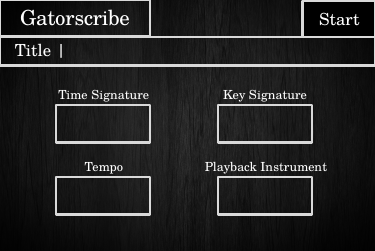

# Gatorscribe
Start

Title |

Time Signature
Key Signature

Tempo
Playback Instrument